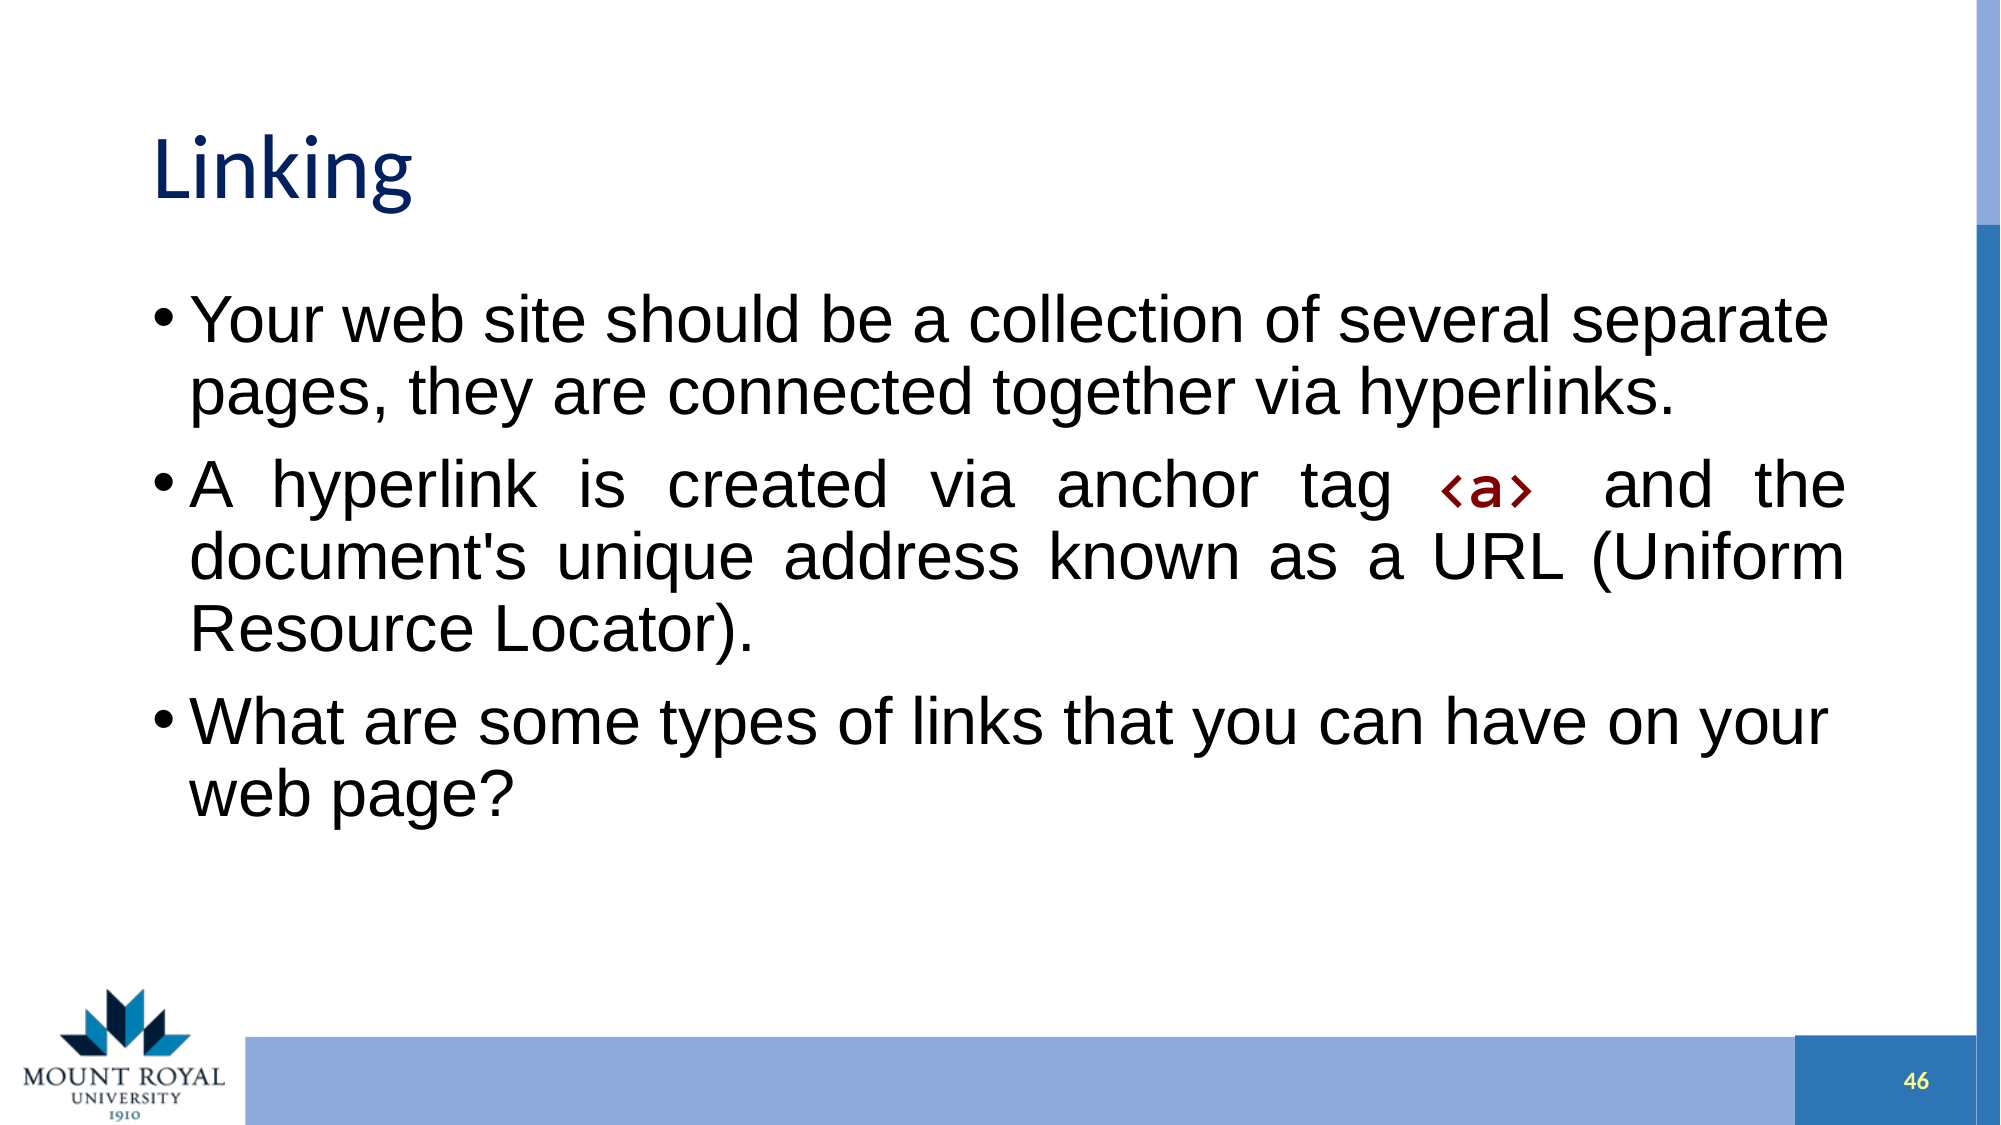

# Linking
Your web site should be a collection of several separate pages, they are connected together via hyperlinks.
A hyperlink is created via anchor tag <a> and the document's unique address known as a URL (Uniform Resource Locator).
What are some types of links that you can have on your web page?
46